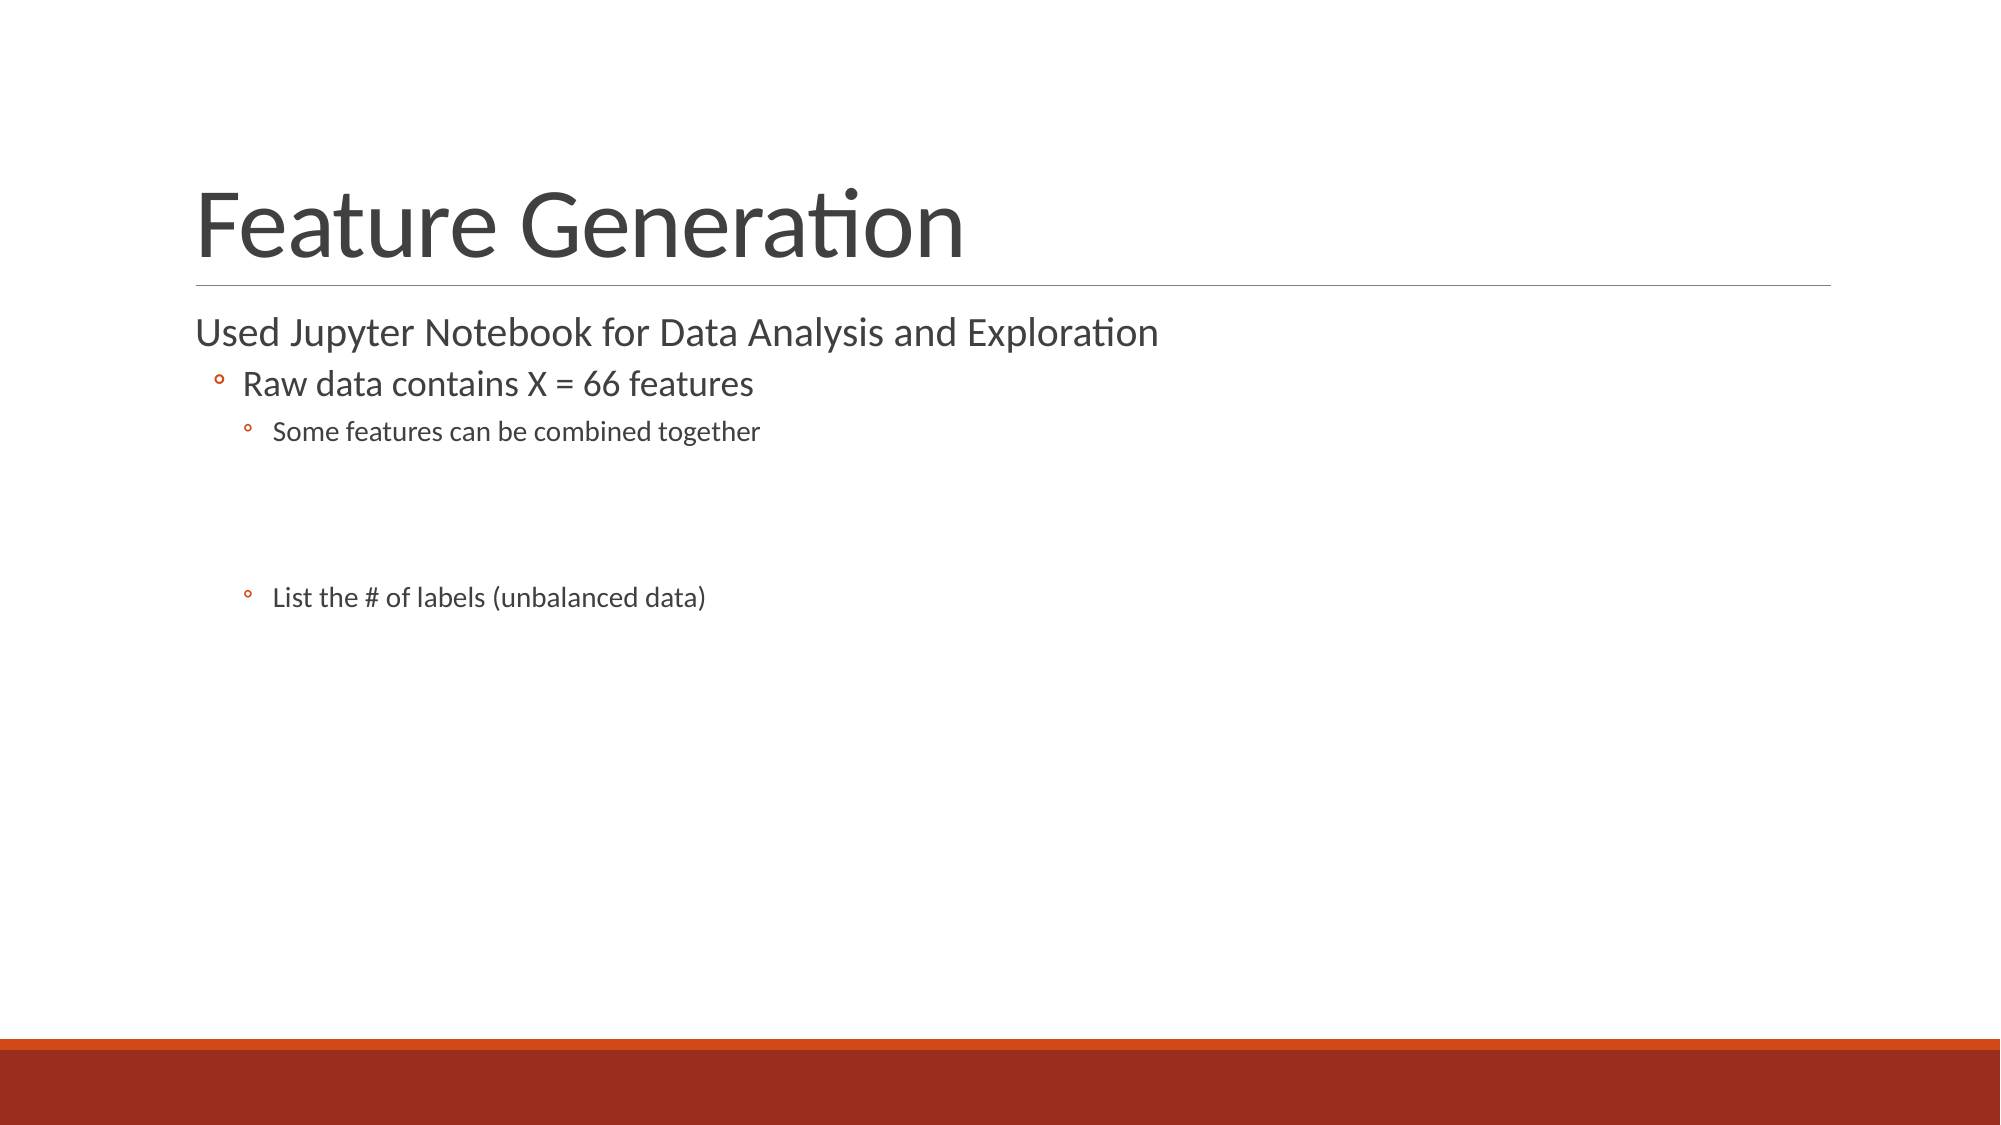

# Feature Generation
Used Jupyter Notebook for Data Analysis and Exploration
Raw data contains X = 66 features
Some features can be combined together

List the # of labels (unbalanced data)